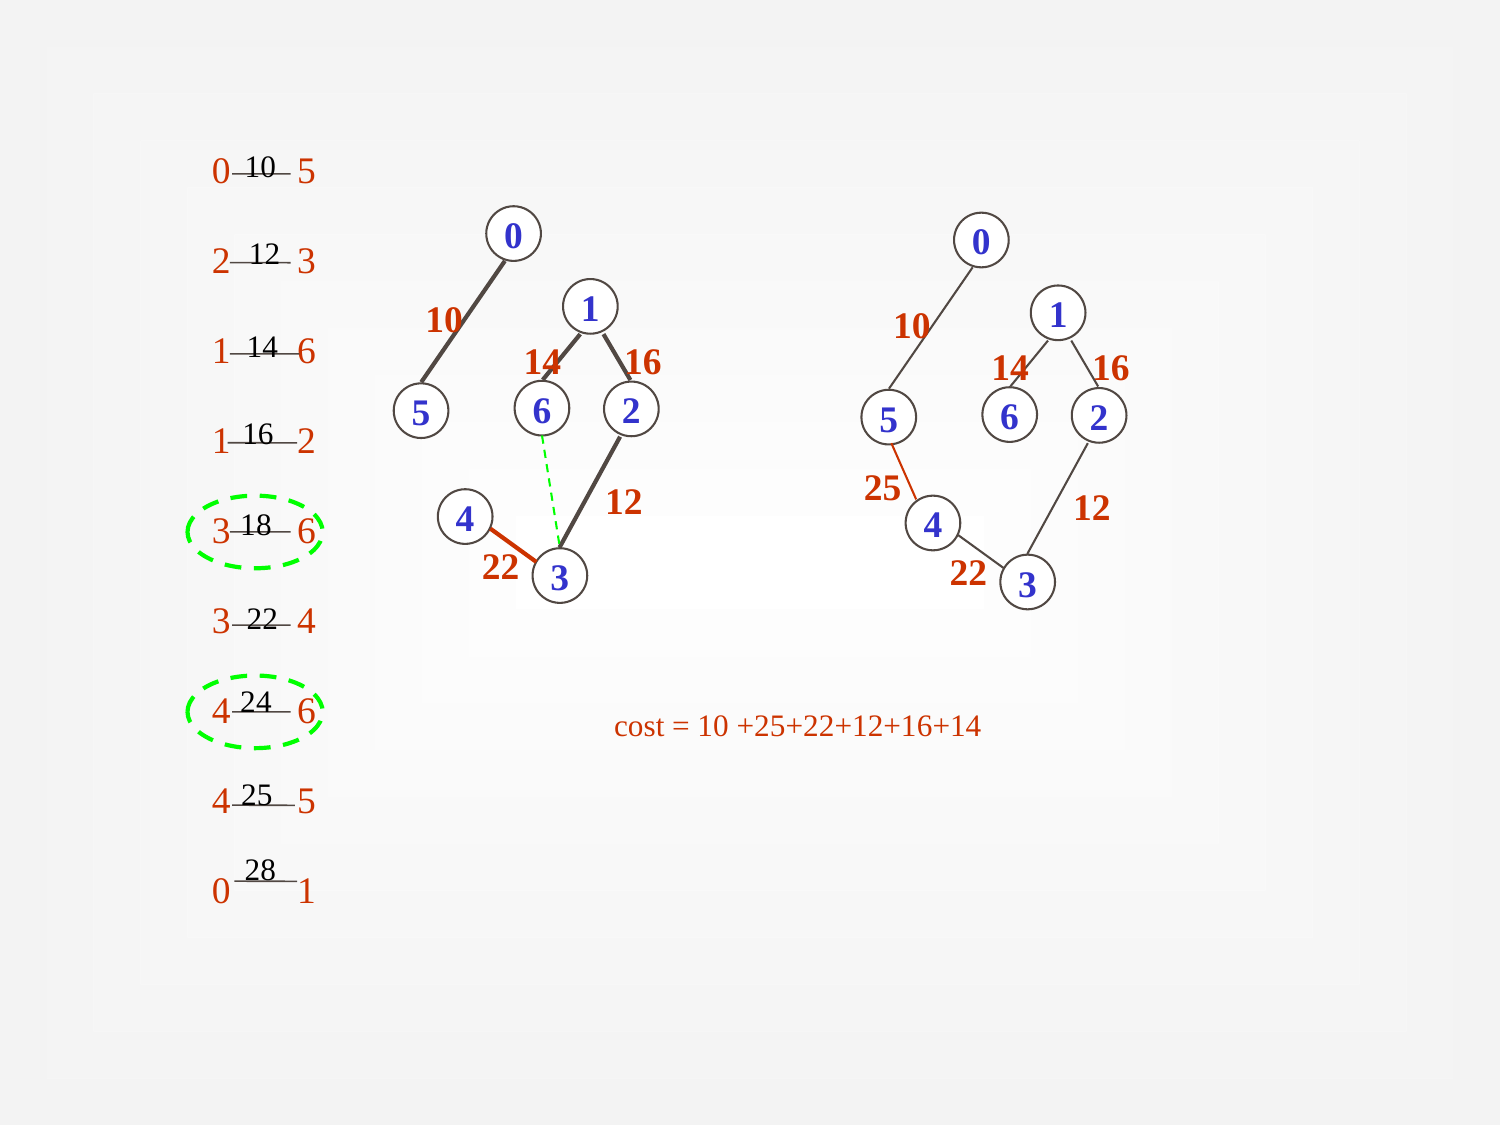

0       5

2       3

1       6

1       2

3       6

3       4

4       6

4       5

0       1
10

0
1
6
2
5
4
3
0
1
6
2
5
4
3
12

10
10
14
14
16

14
16

16

25
12
12

18

22

22
22

24

cost = 10 +25+22+12+16+14

25

28